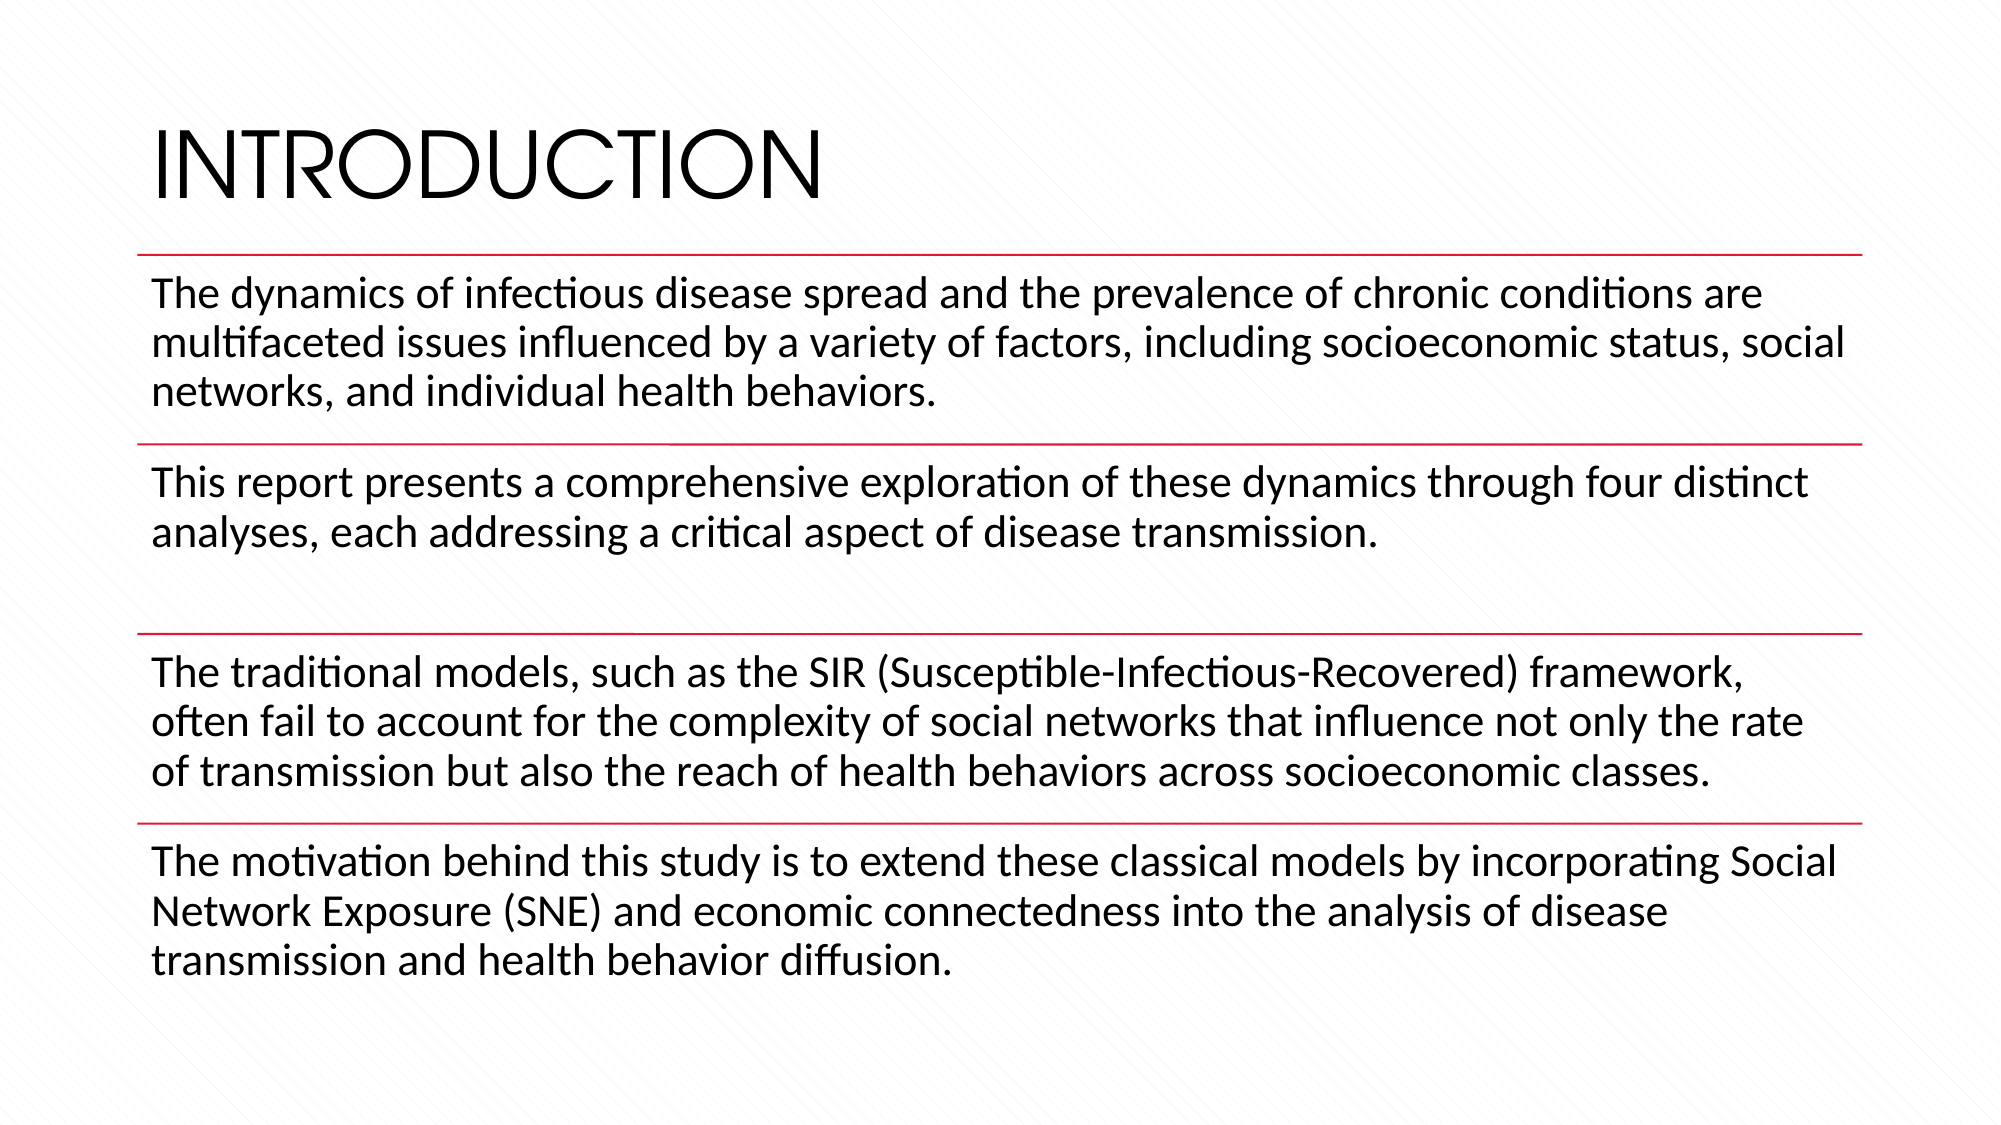

# INTRODUCTION
The dynamics of infectious disease spread and the prevalence of chronic conditions are multifaceted issues influenced by a variety of factors, including socioeconomic status, social networks, and individual health behaviors.
This report presents a comprehensive exploration of these dynamics through four distinct analyses, each addressing a critical aspect of disease transmission.
The traditional models, such as the SIR (Susceptible-Infectious-Recovered) framework, often fail to account for the complexity of social networks that influence not only the rate of transmission but also the reach of health behaviors across socioeconomic classes.
The motivation behind this study is to extend these classical models by incorporating Social Network Exposure (SNE) and economic connectedness into the analysis of disease transmission and health behavior diffusion.